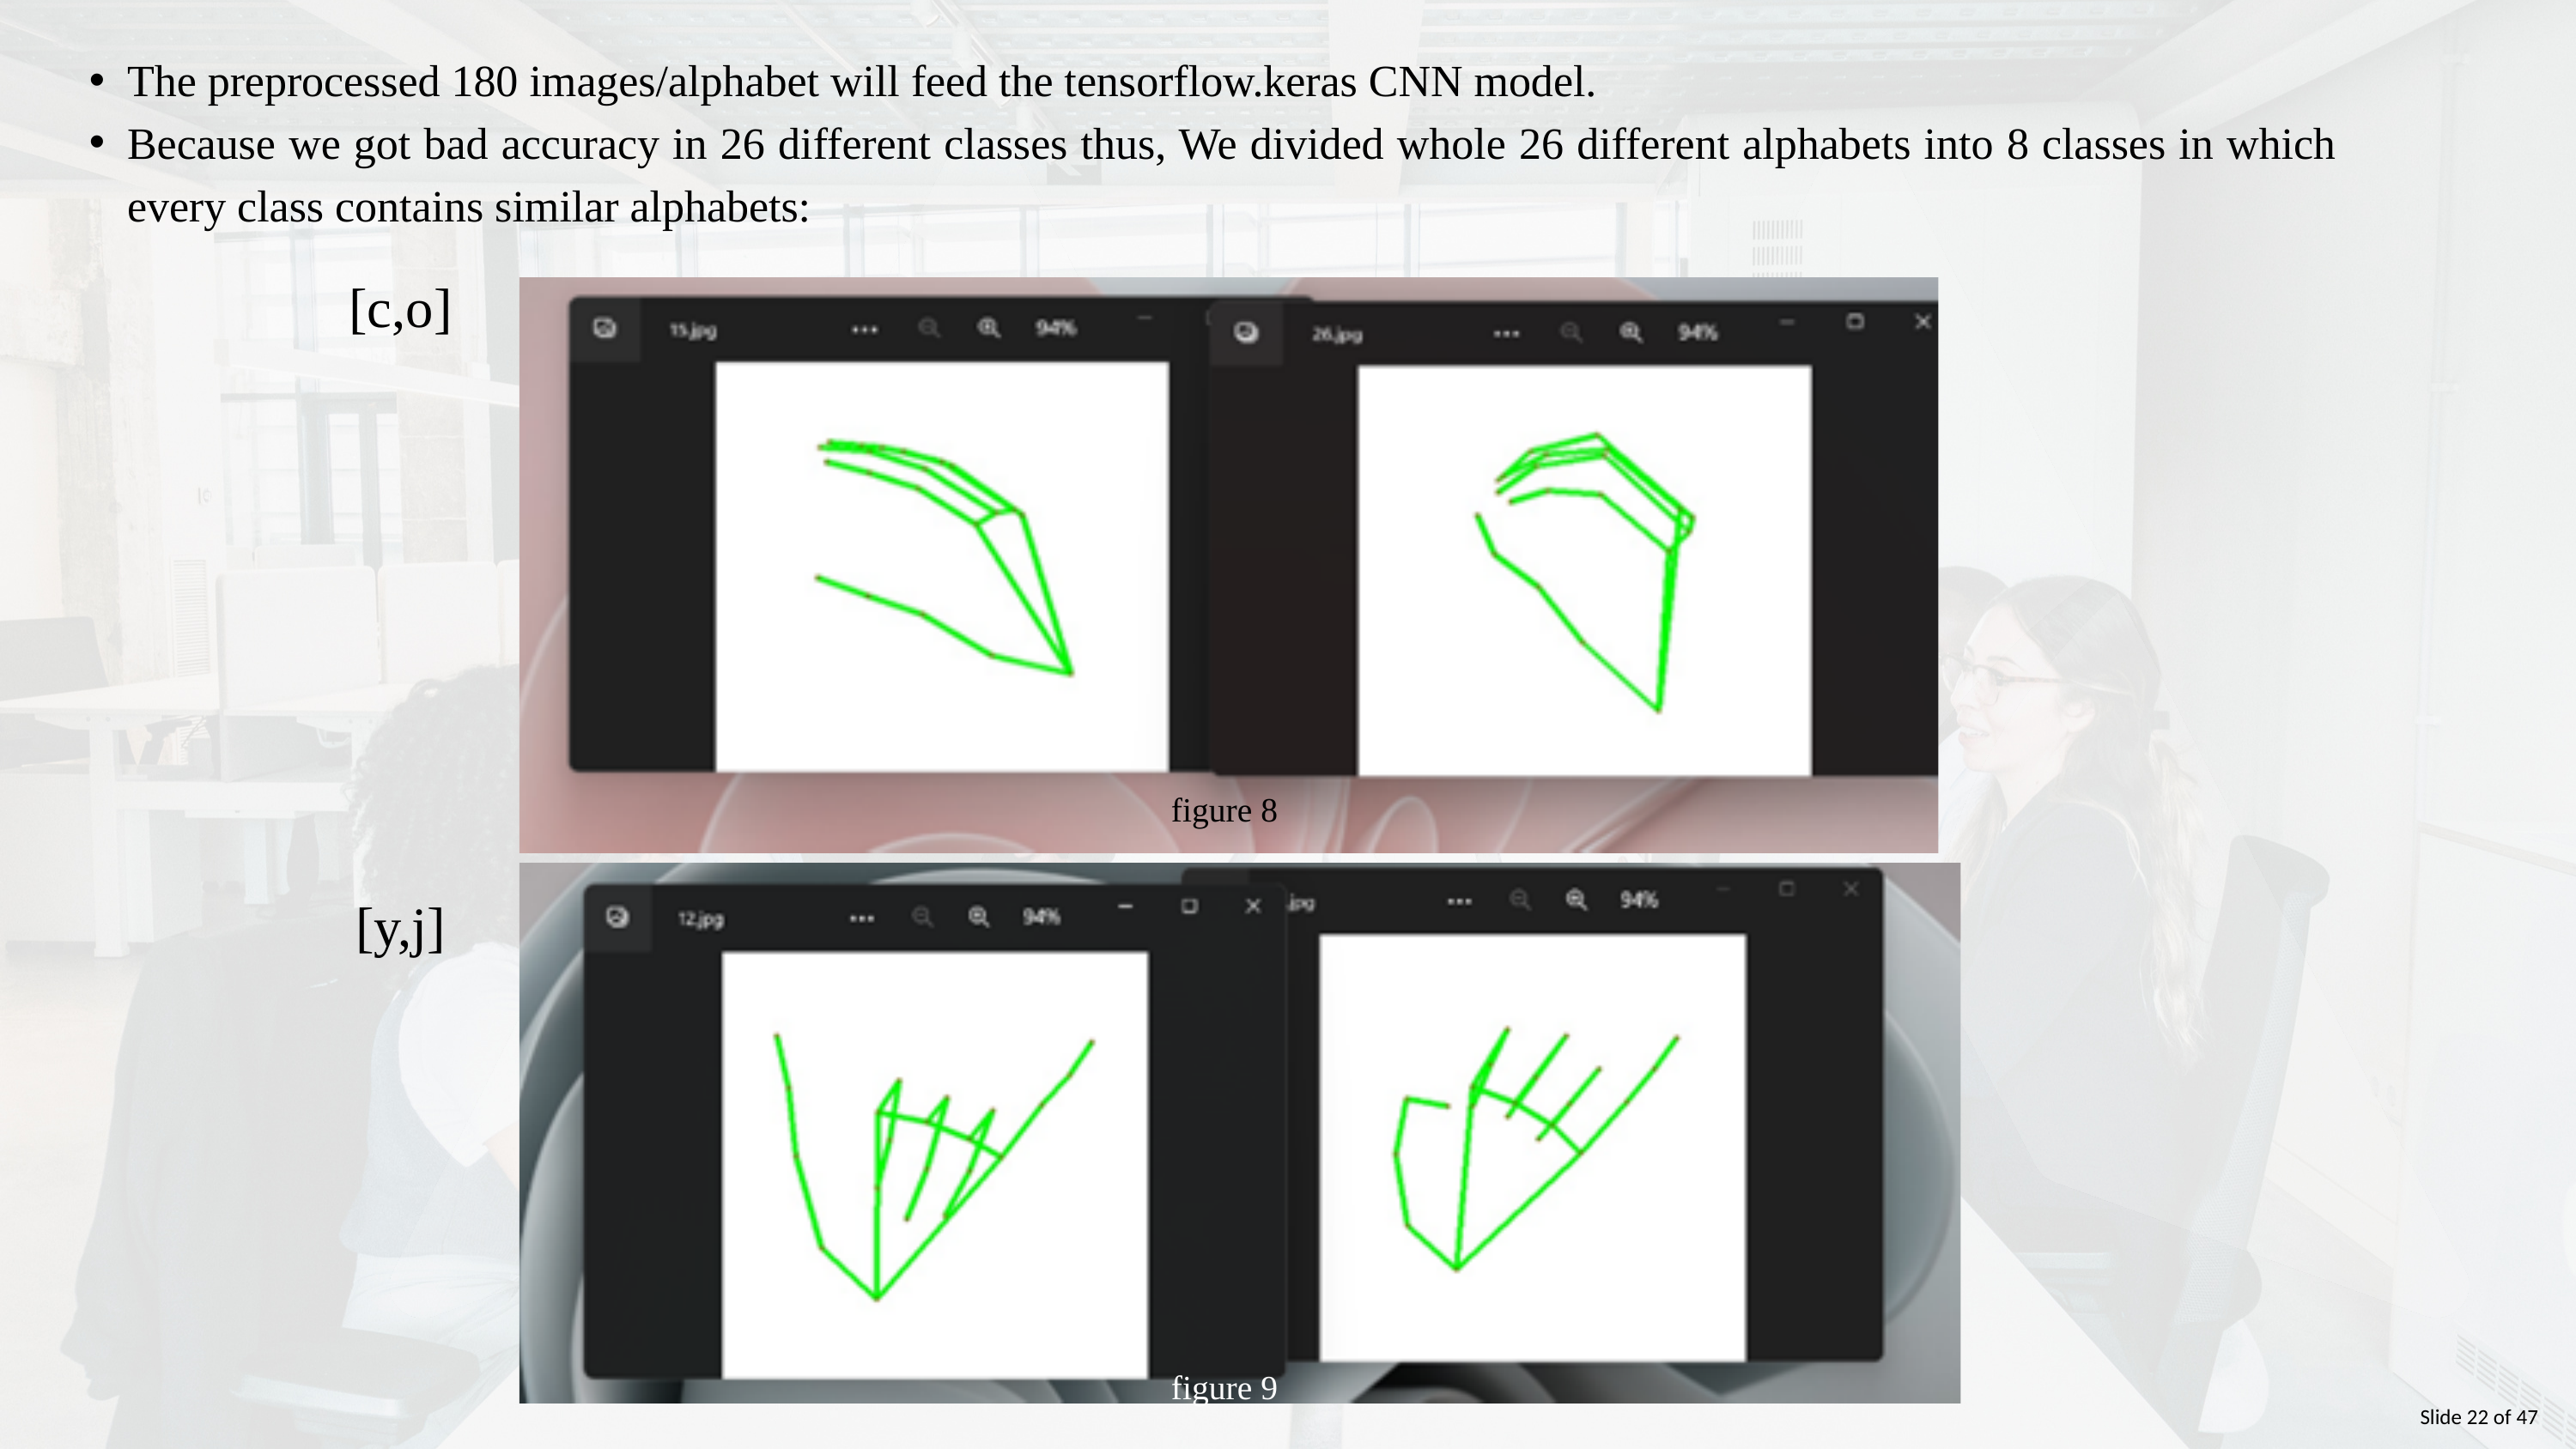

The preprocessed 180 images/alphabet will feed the tensorflow.keras CNN model.
Because we got bad accuracy in 26 different classes thus, We divided whole 26 different alphabets into 8 classes in which every class contains similar alphabets:

[c,o]

figure 8

[y,j]
figure 9
Slide 22 of 47